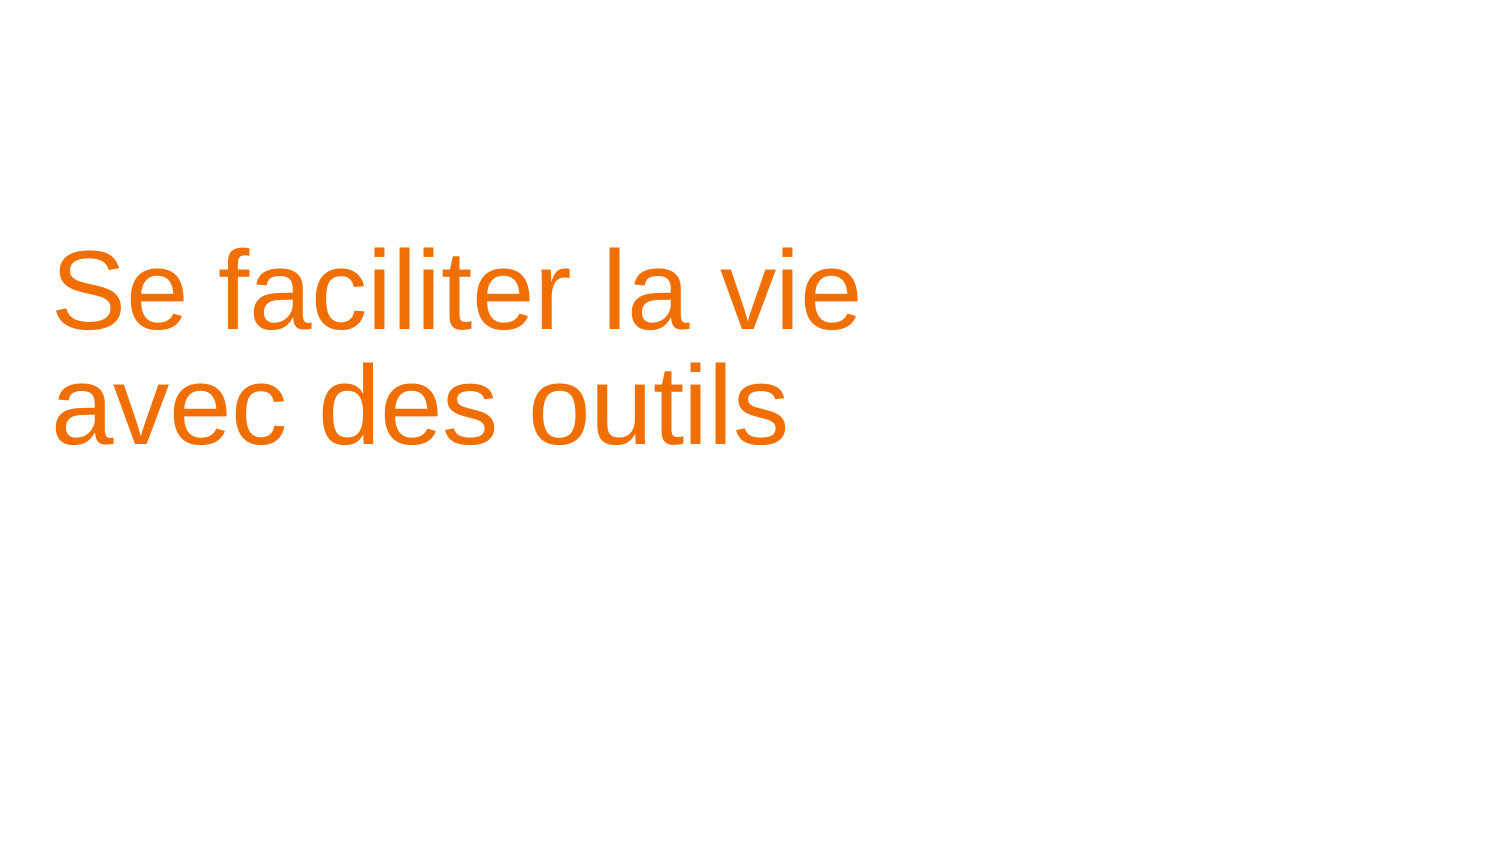

Se faciliter la vie avec des outils